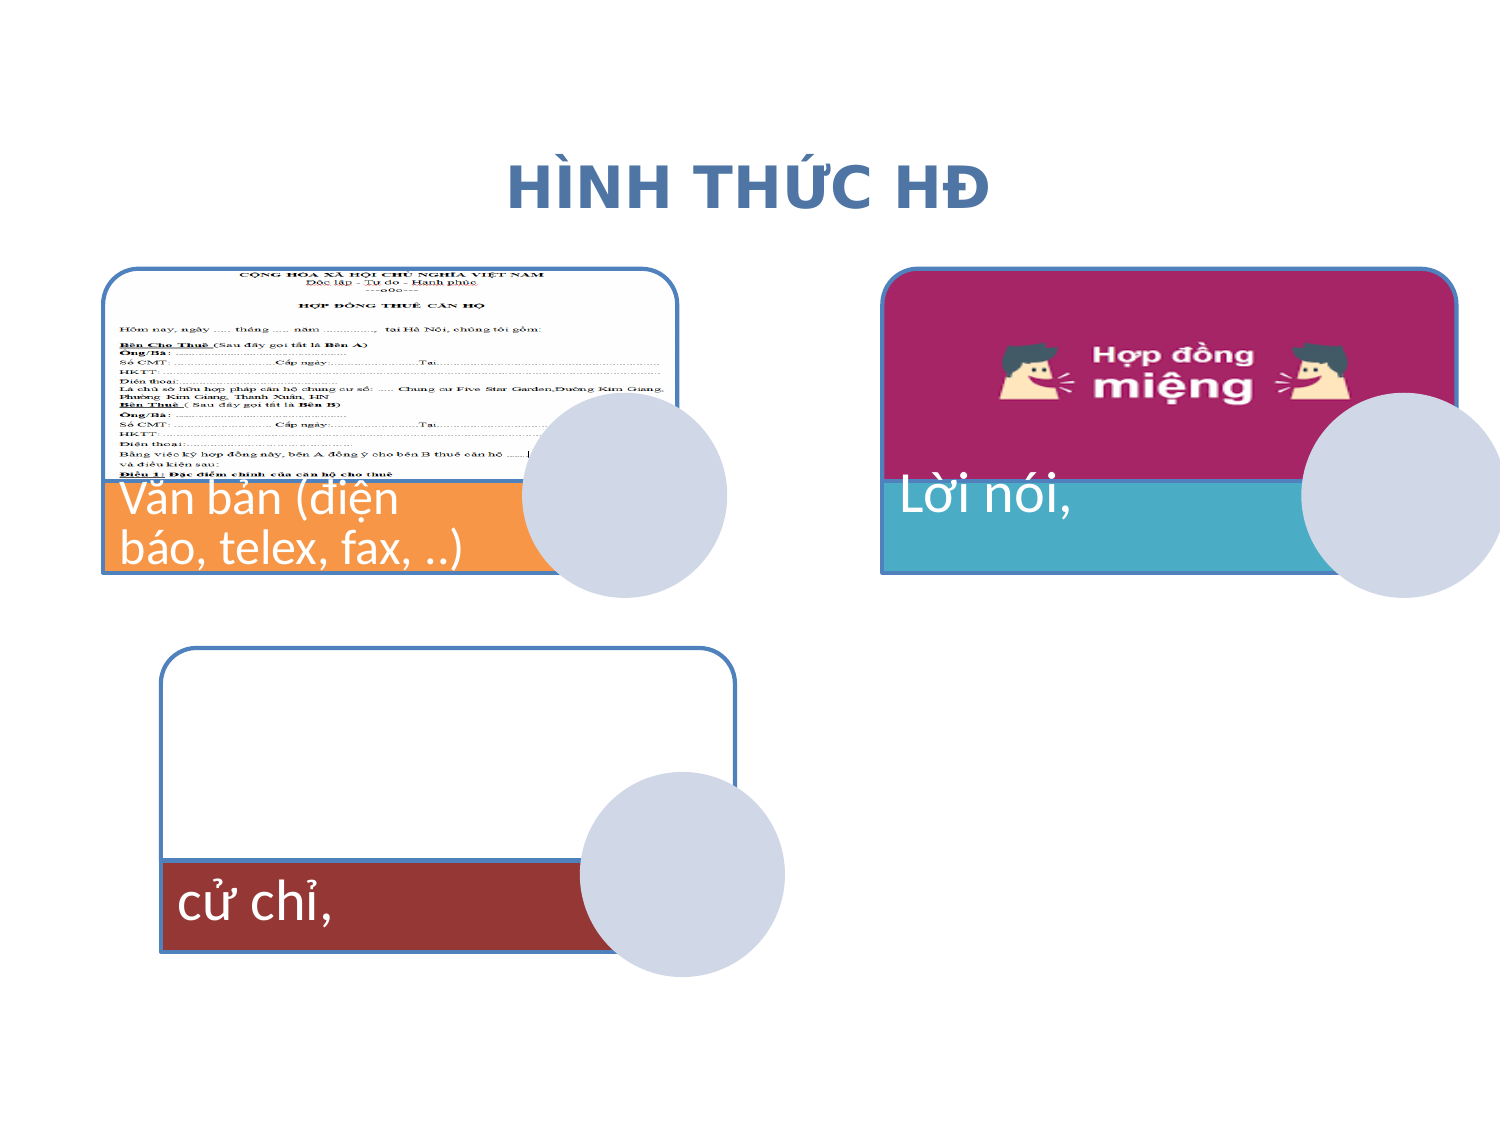

HÌNH THỨC HĐ
Văn bản (điện báo, telex, fax, ..)
Lời nói,
cử chỉ,